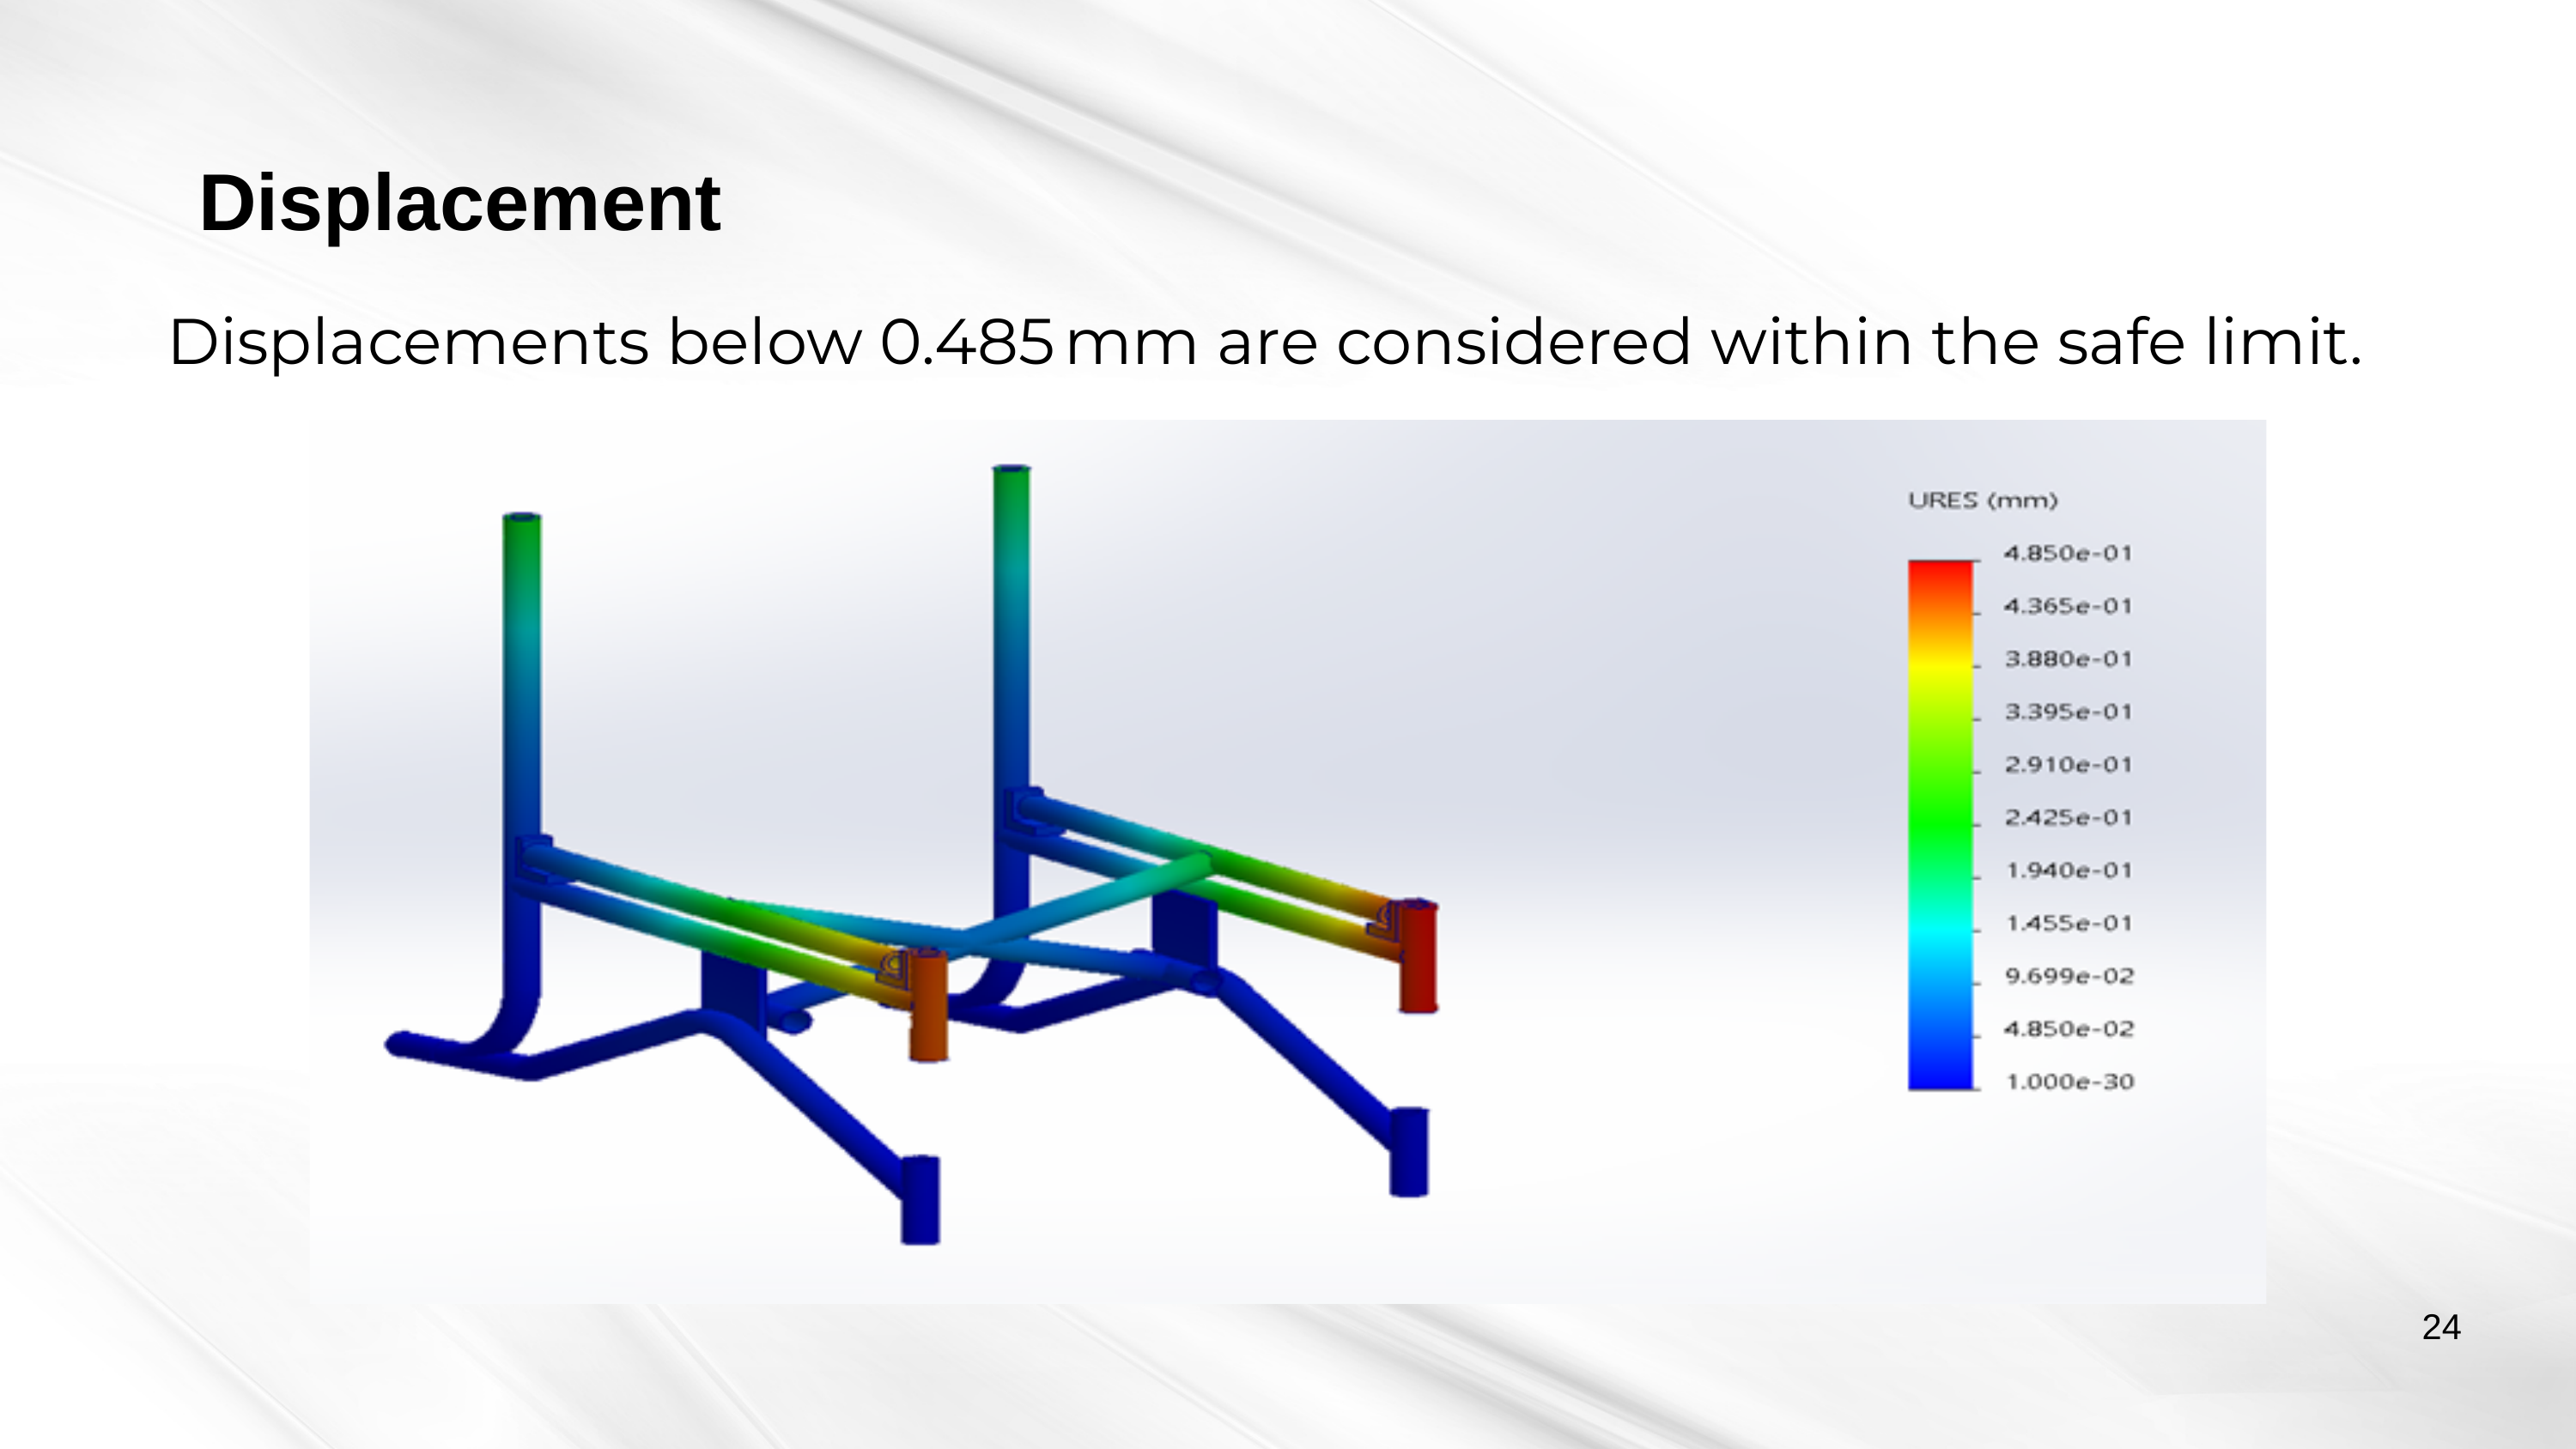

Displacement
Displacements below 0.485 mm are considered within the safe limit.

24